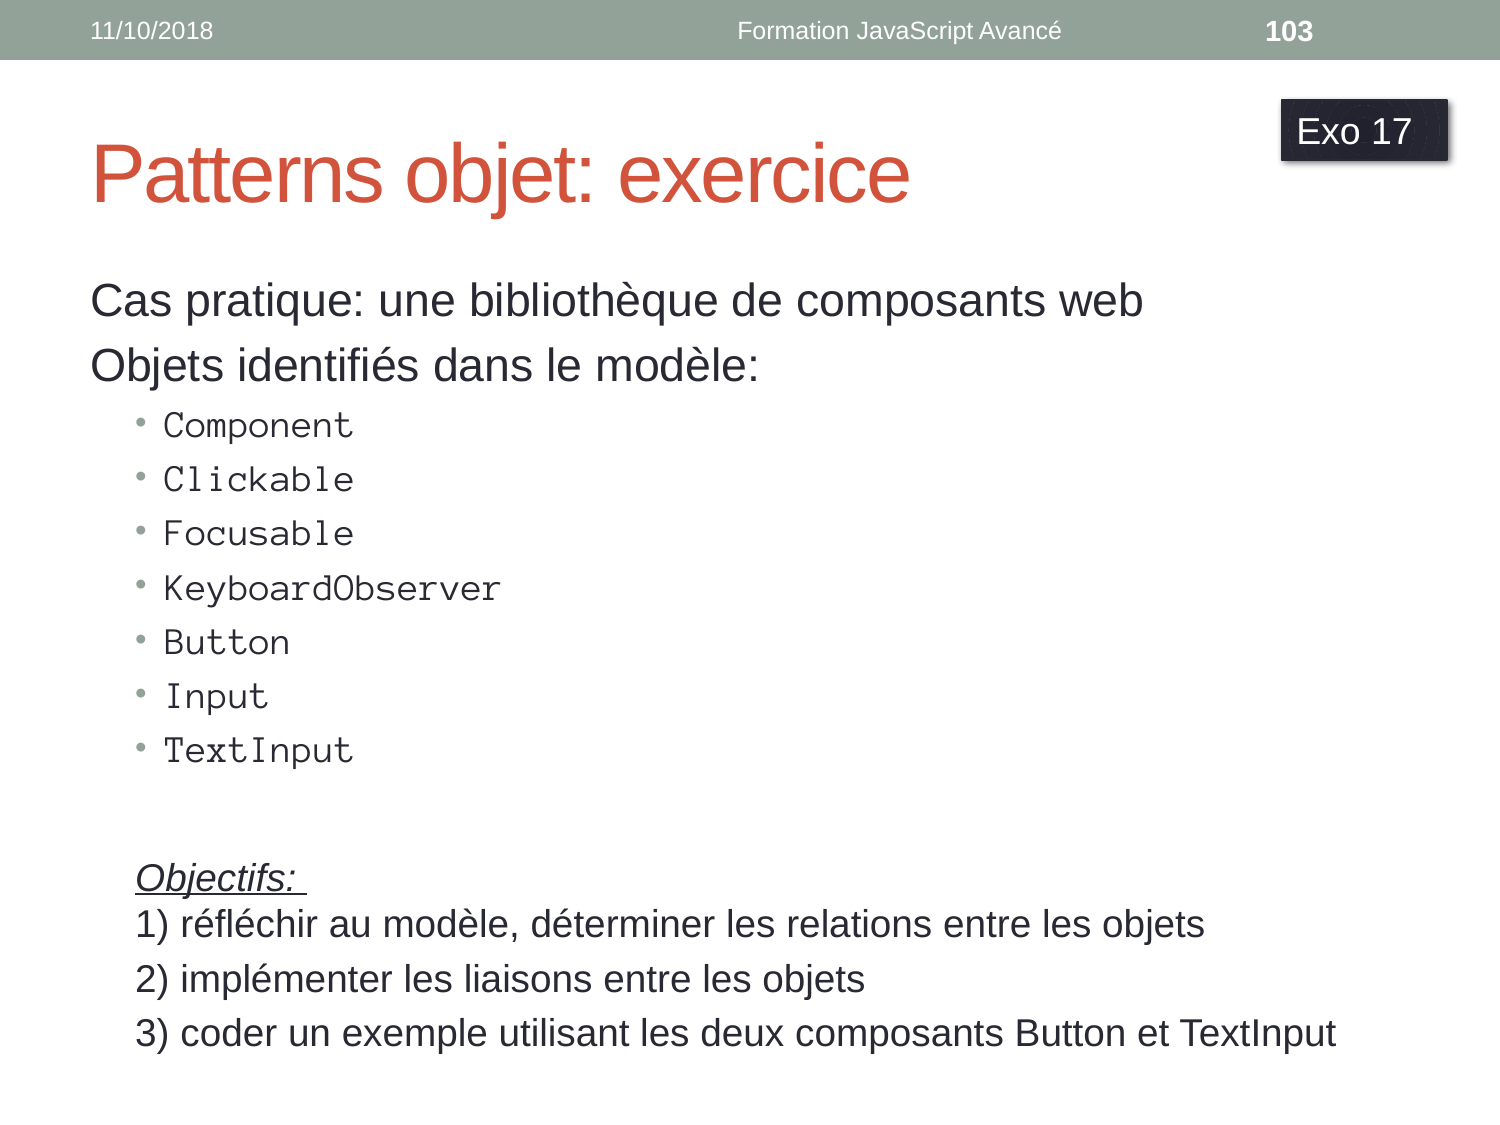

11/10/2018
Formation JavaScript Avancé
103
# Patterns objet: exercice
Exo 17
Cas pratique: une bibliothèque de composants web
Objets identifiés dans le modèle:
Component
Clickable
Focusable
KeyboardObserver
Button
Input
TextInput

Objectifs:
1) réfléchir au modèle, déterminer les relations entre les objets
2) implémenter les liaisons entre les objets
3) coder un exemple utilisant les deux composants Button et TextInput